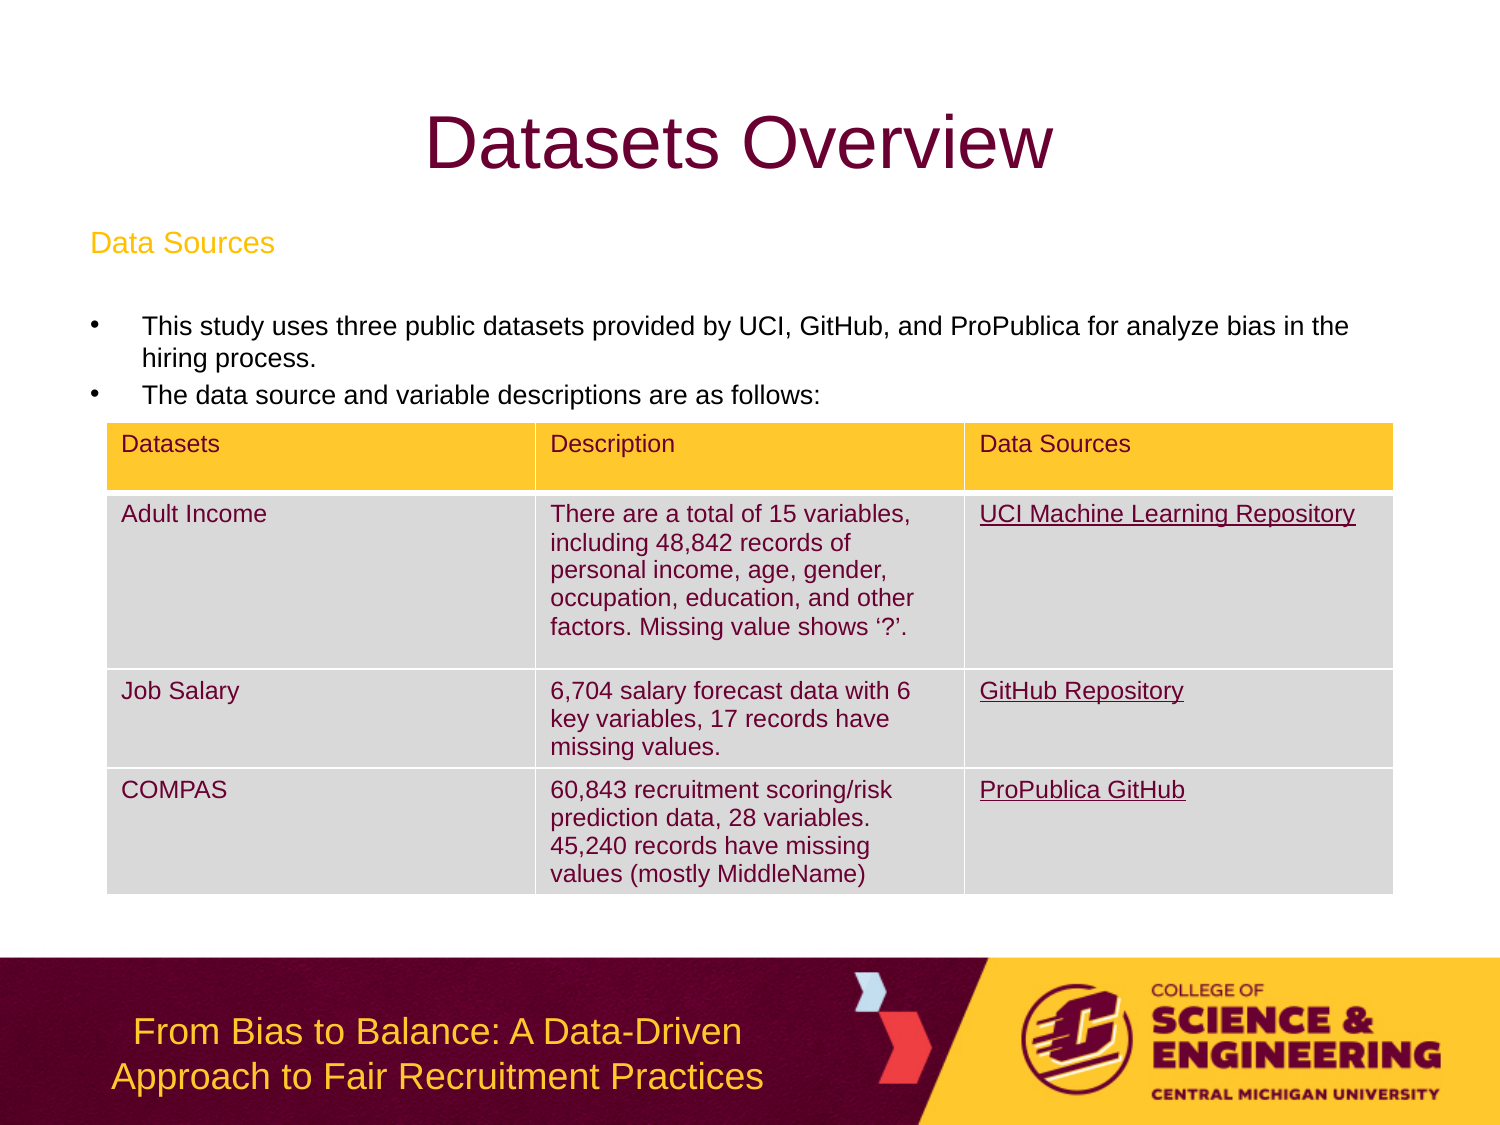

# Datasets Overview
Data Sources

This study uses three public datasets provided by UCI, GitHub, and ProPublica for analyze bias in the hiring process.
The data source and variable descriptions are as follows:

| Datasets | Description | Data Sources |
| --- | --- | --- |
| Adult Income | There are a total of 15 variables, including 48,842 records of personal income, age, gender, occupation, education, and other factors. Missing value shows ‘?’. | UCI Machine Learning Repository |
| Job Salary | 6,704 salary forecast data with 6 key variables, 17 records have missing values. | GitHub Repository |
| COMPAS | 60,843 recruitment scoring/risk prediction data, 28 variables. 45,240 records have missing values ​​(mostly MiddleName) | ProPublica GitHub |
From Bias to Balance: A Data-Driven Approach to Fair Recruitment Practices